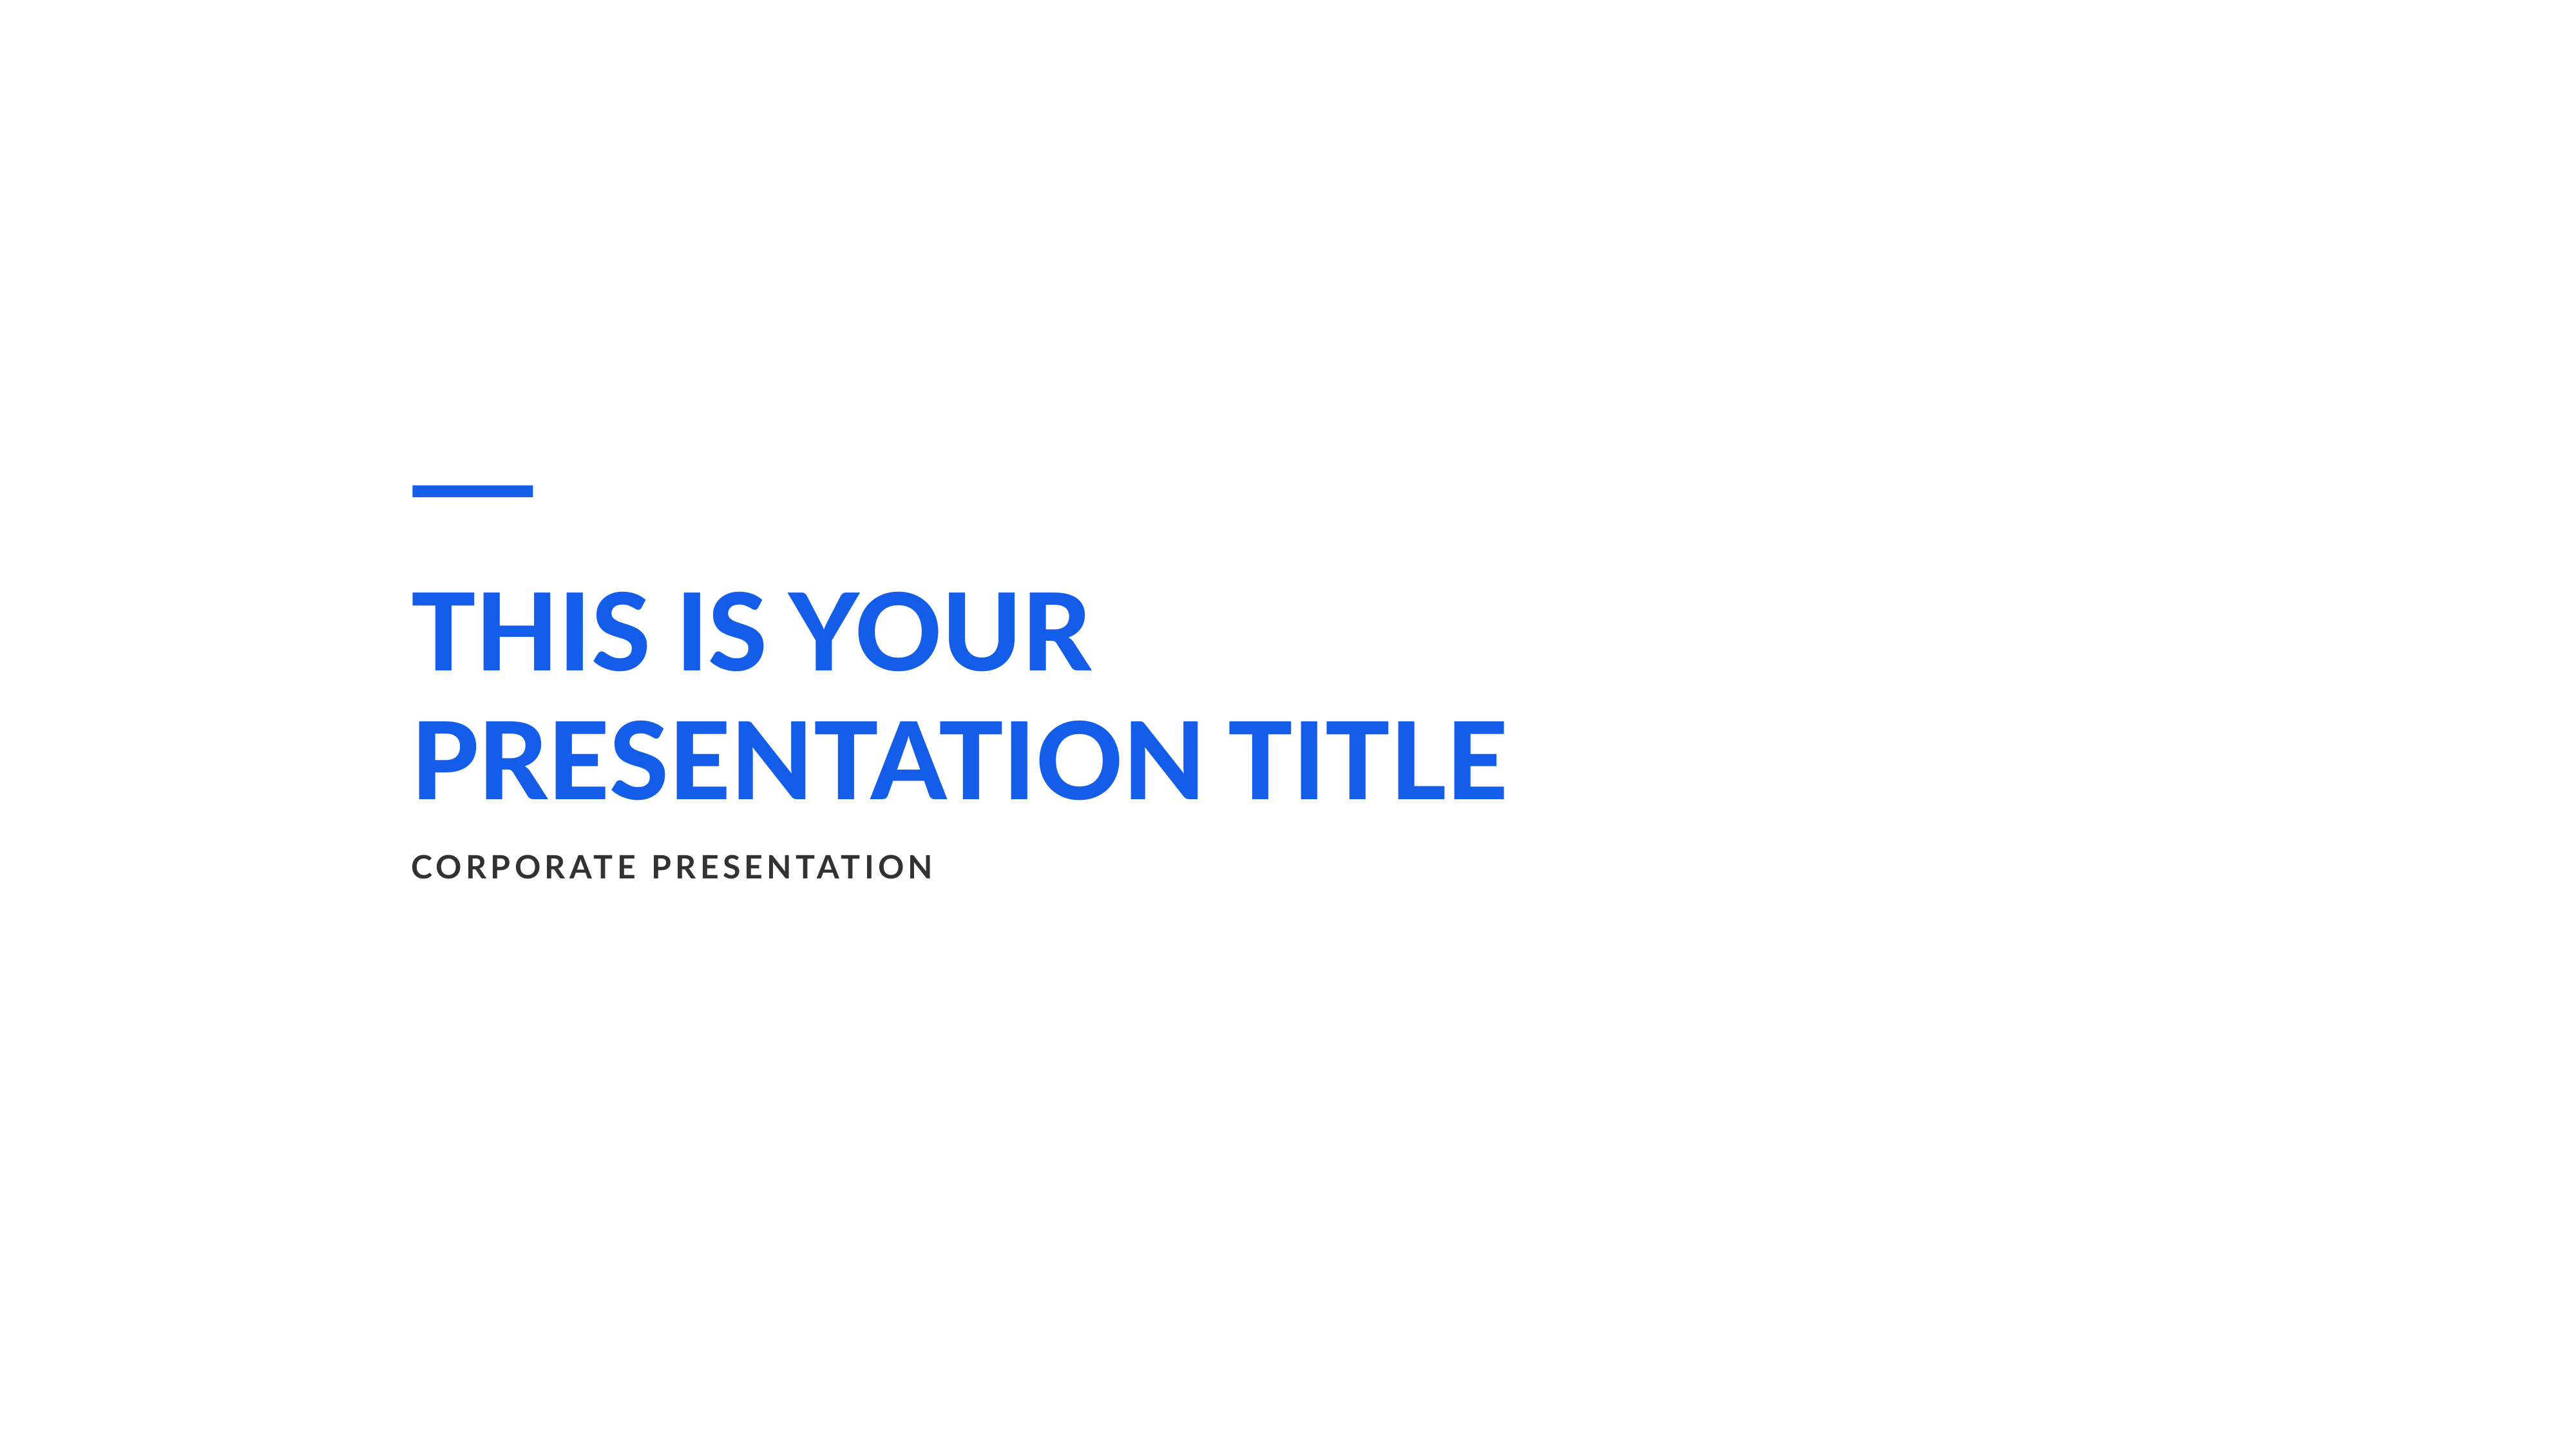

THIS IS YOUR PRESENTATION TITLE
CORPORATE PRESENTATION